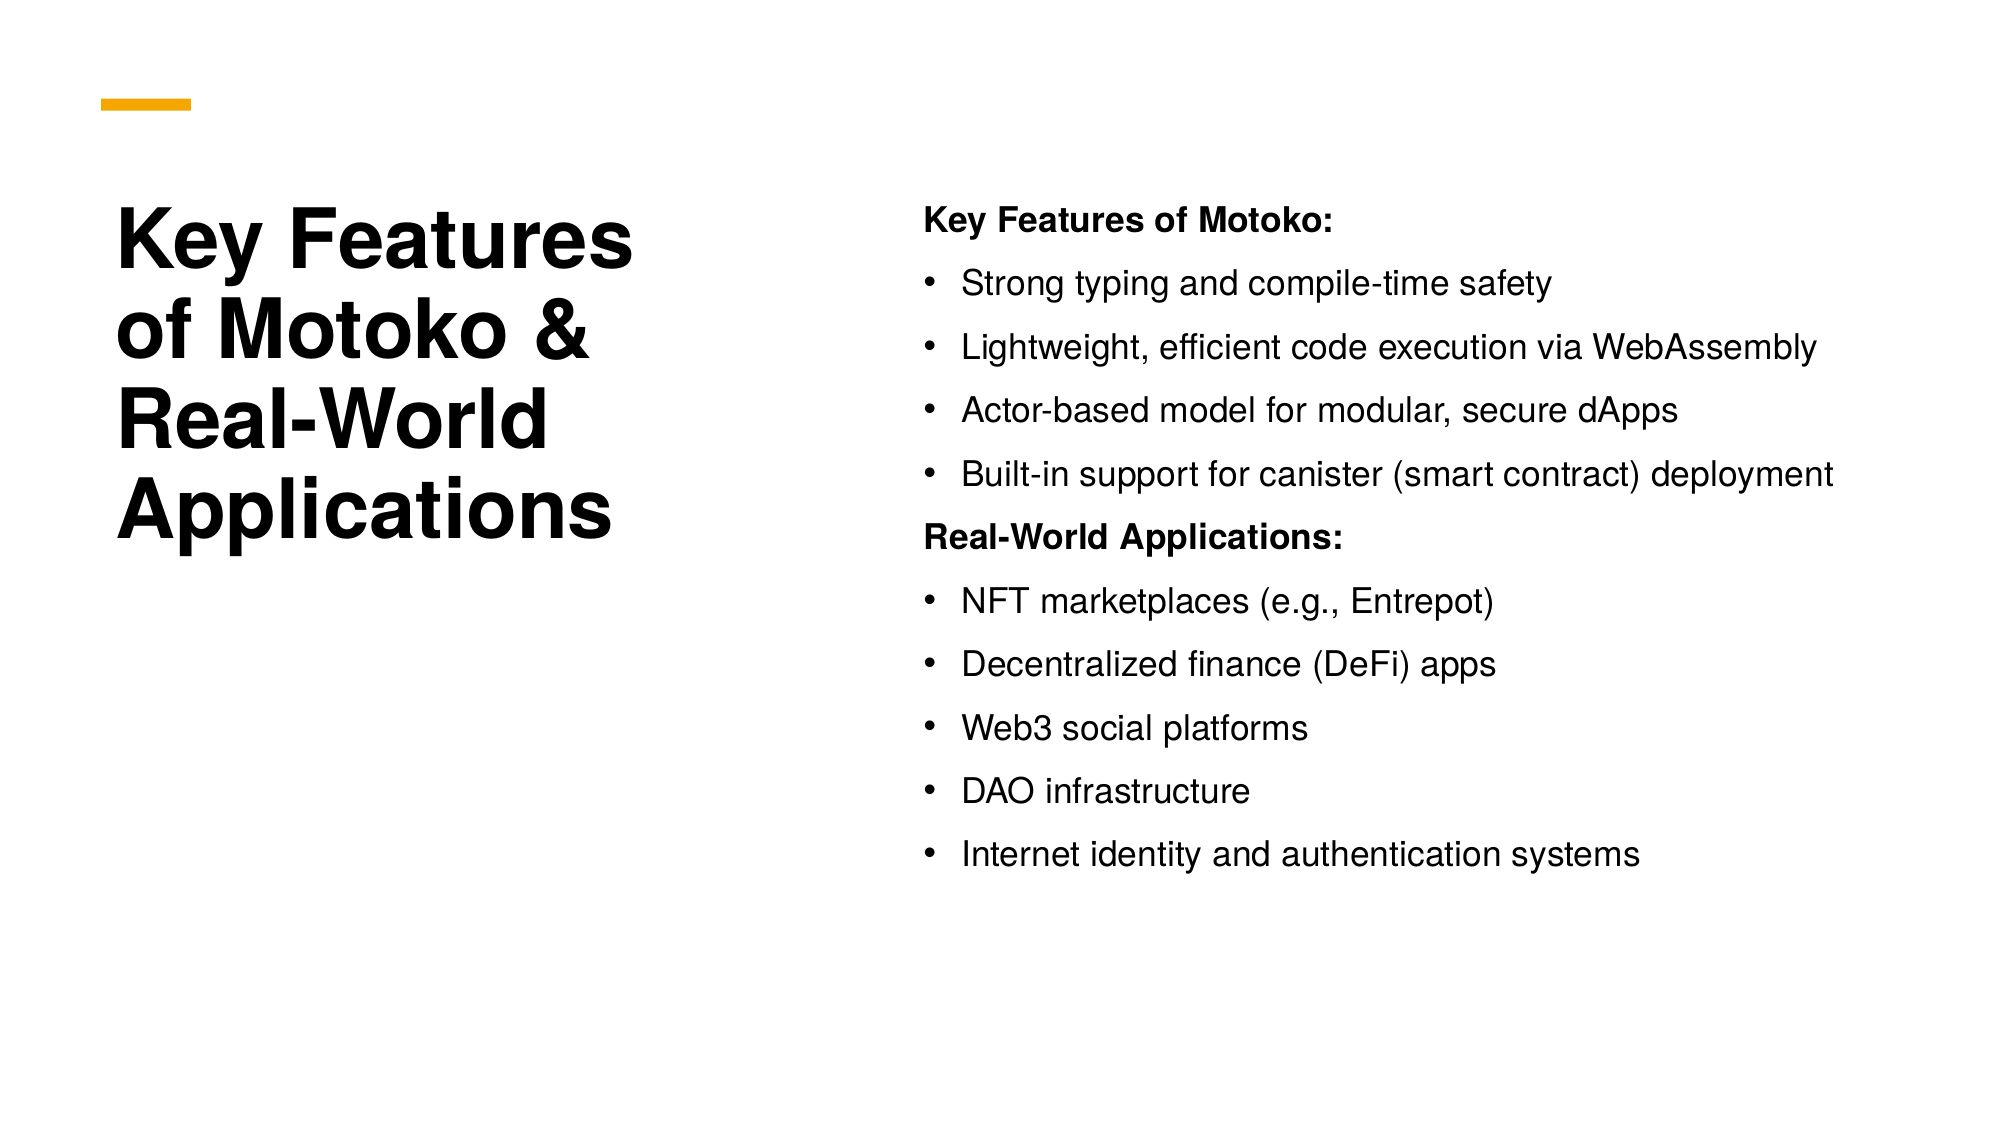

# Key Features of Motoko & Real-World Applications
Key Features of Motoko:
Strong typing and compile-time safety
Lightweight, efficient code execution via WebAssembly
Actor-based model for modular, secure dApps
Built-in support for canister (smart contract) deployment
Real-World Applications:
NFT marketplaces (e.g., Entrepot)
Decentralized finance (DeFi) apps
Web3 social platforms
DAO infrastructure
Internet identity and authentication systems